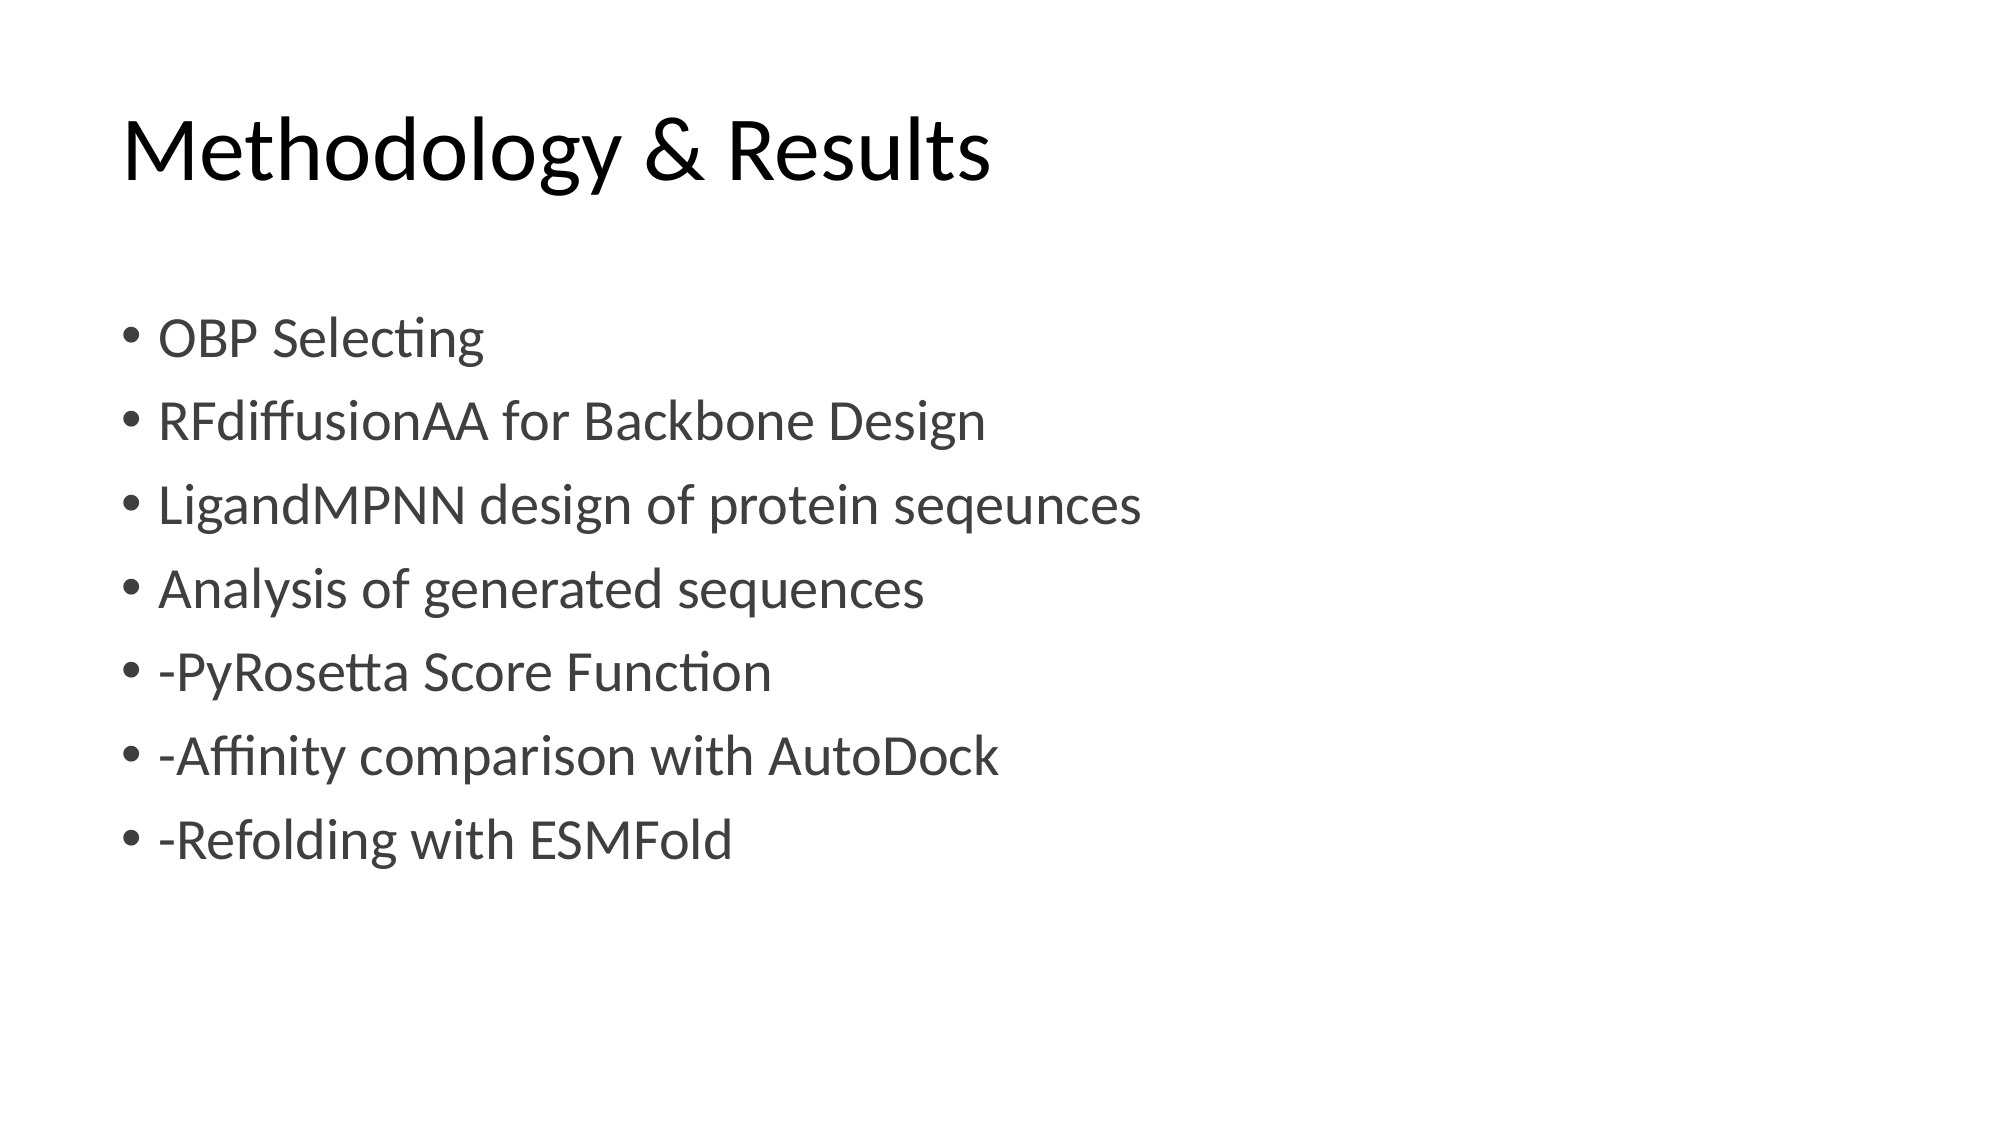

# Methodology & Results
OBP Selecting
RFdiffusionAA for Backbone Design
LigandMPNN design of protein seqeunces
Analysis of generated sequences
-PyRosetta Score Function
-Affinity comparison with AutoDock
-Refolding with ESMFold